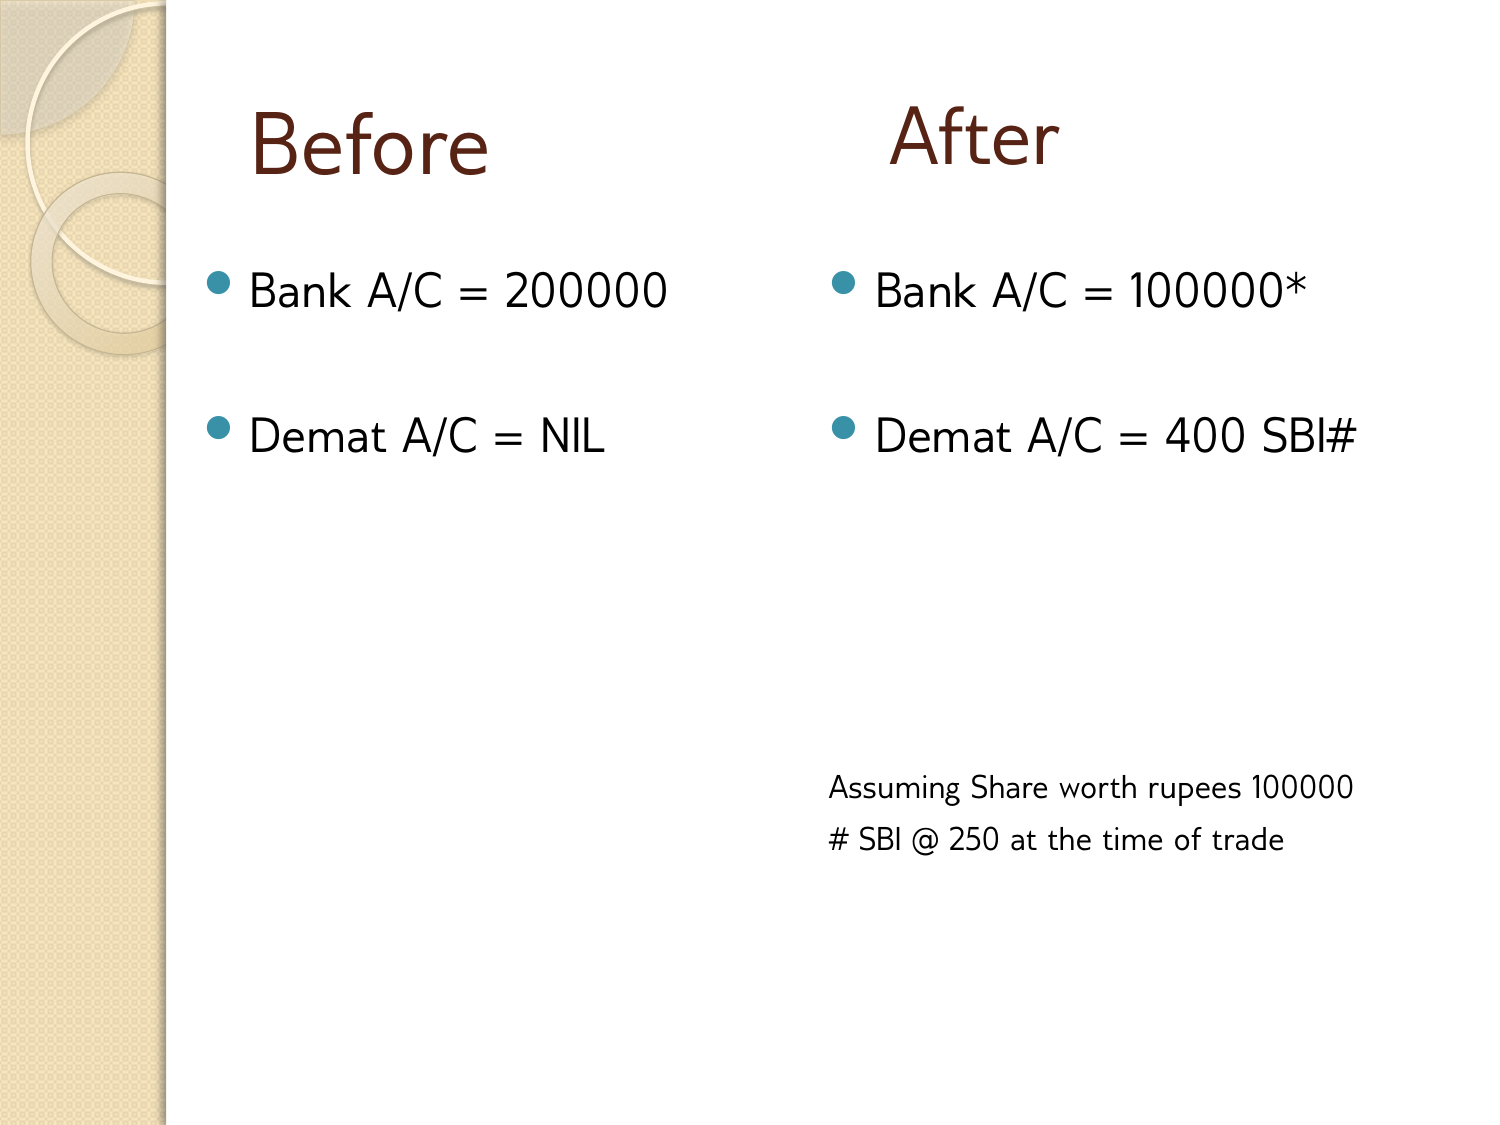

After
# Before
Bank A/C = 200000

Demat A/C = NIL
Bank A/C = 100000*

Demat A/C = 400 SBI#

Assuming Share worth rupees 100000
# SBI @ 250 at the time of trade